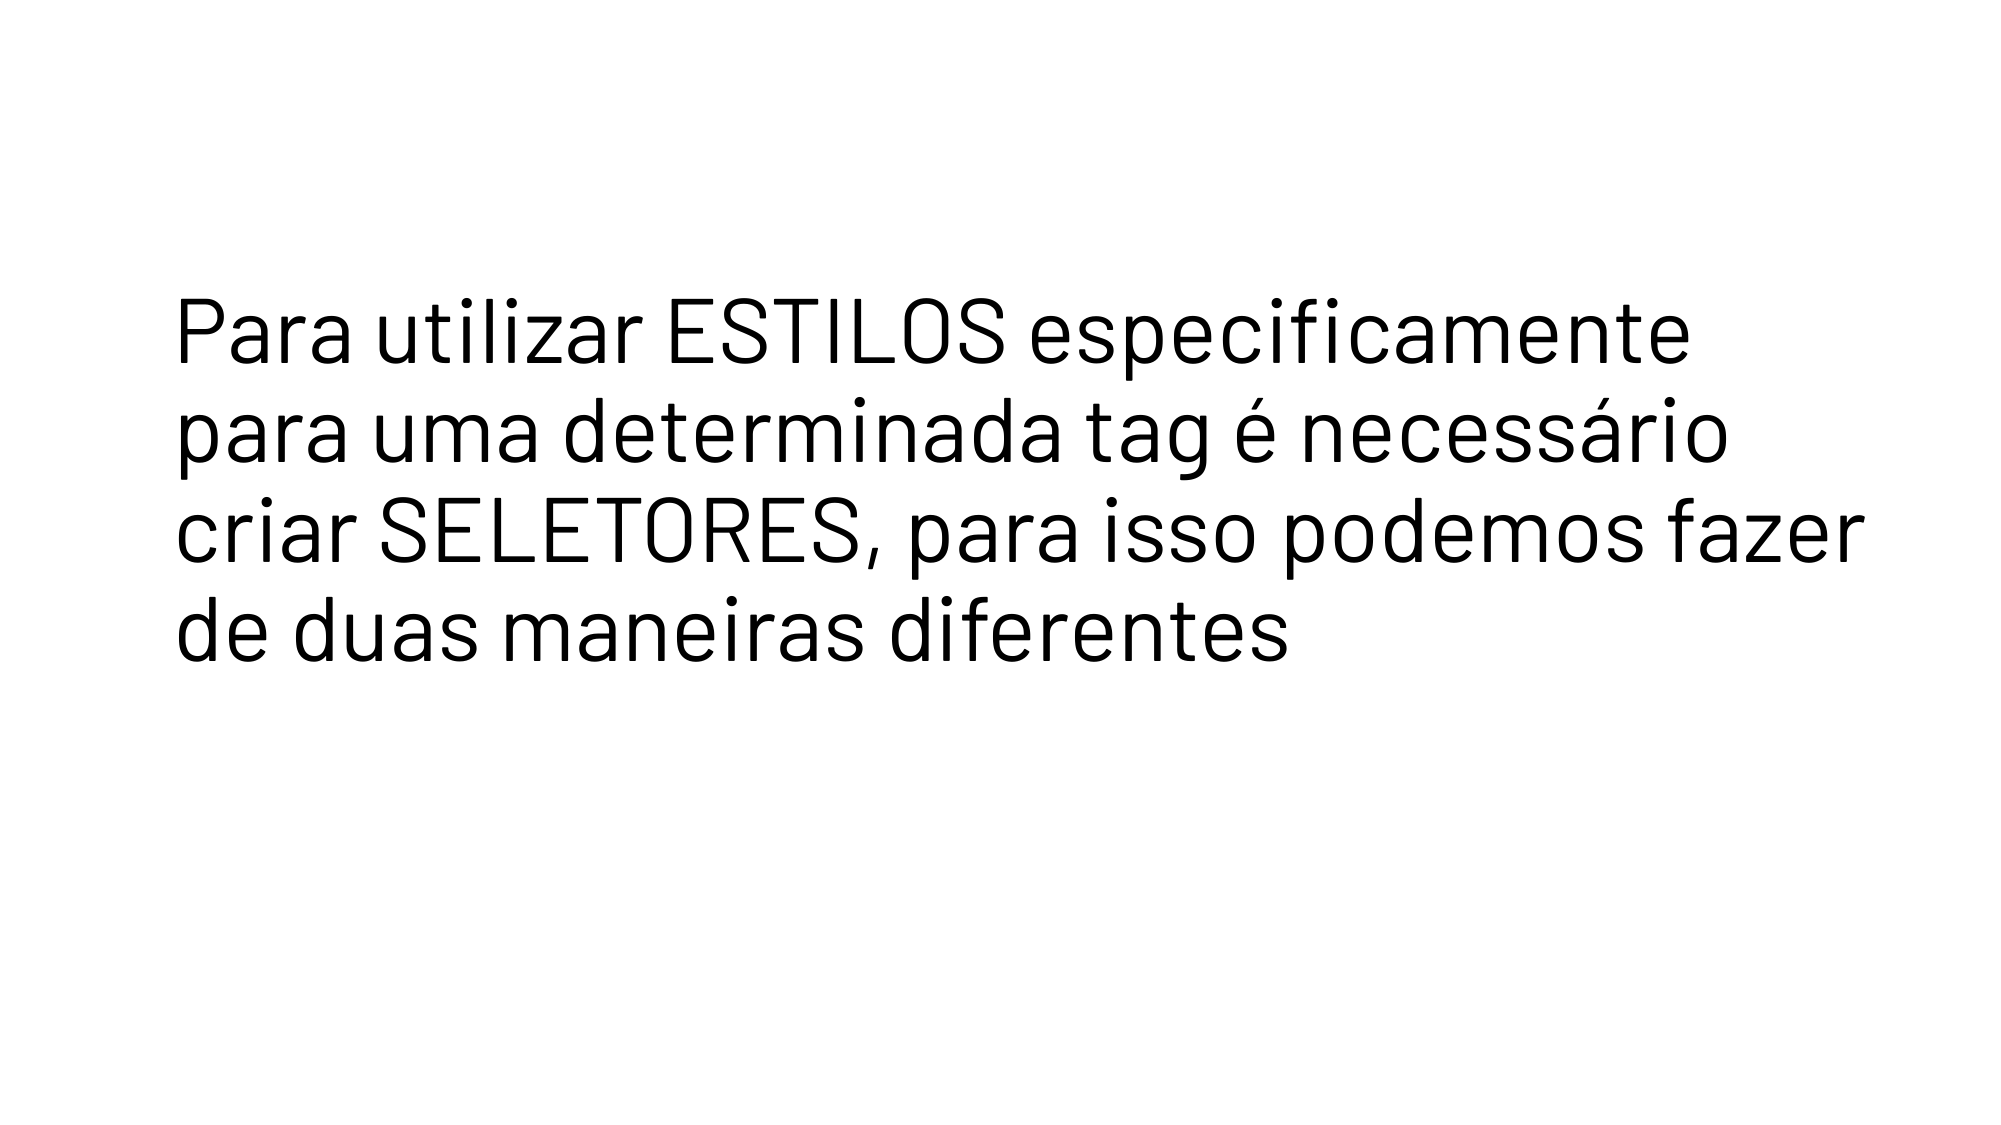

# Para utilizar ESTILOS especificamente para uma determinada tag é necessário criar SELETORES, para isso podemos fazer de duas maneiras diferentes